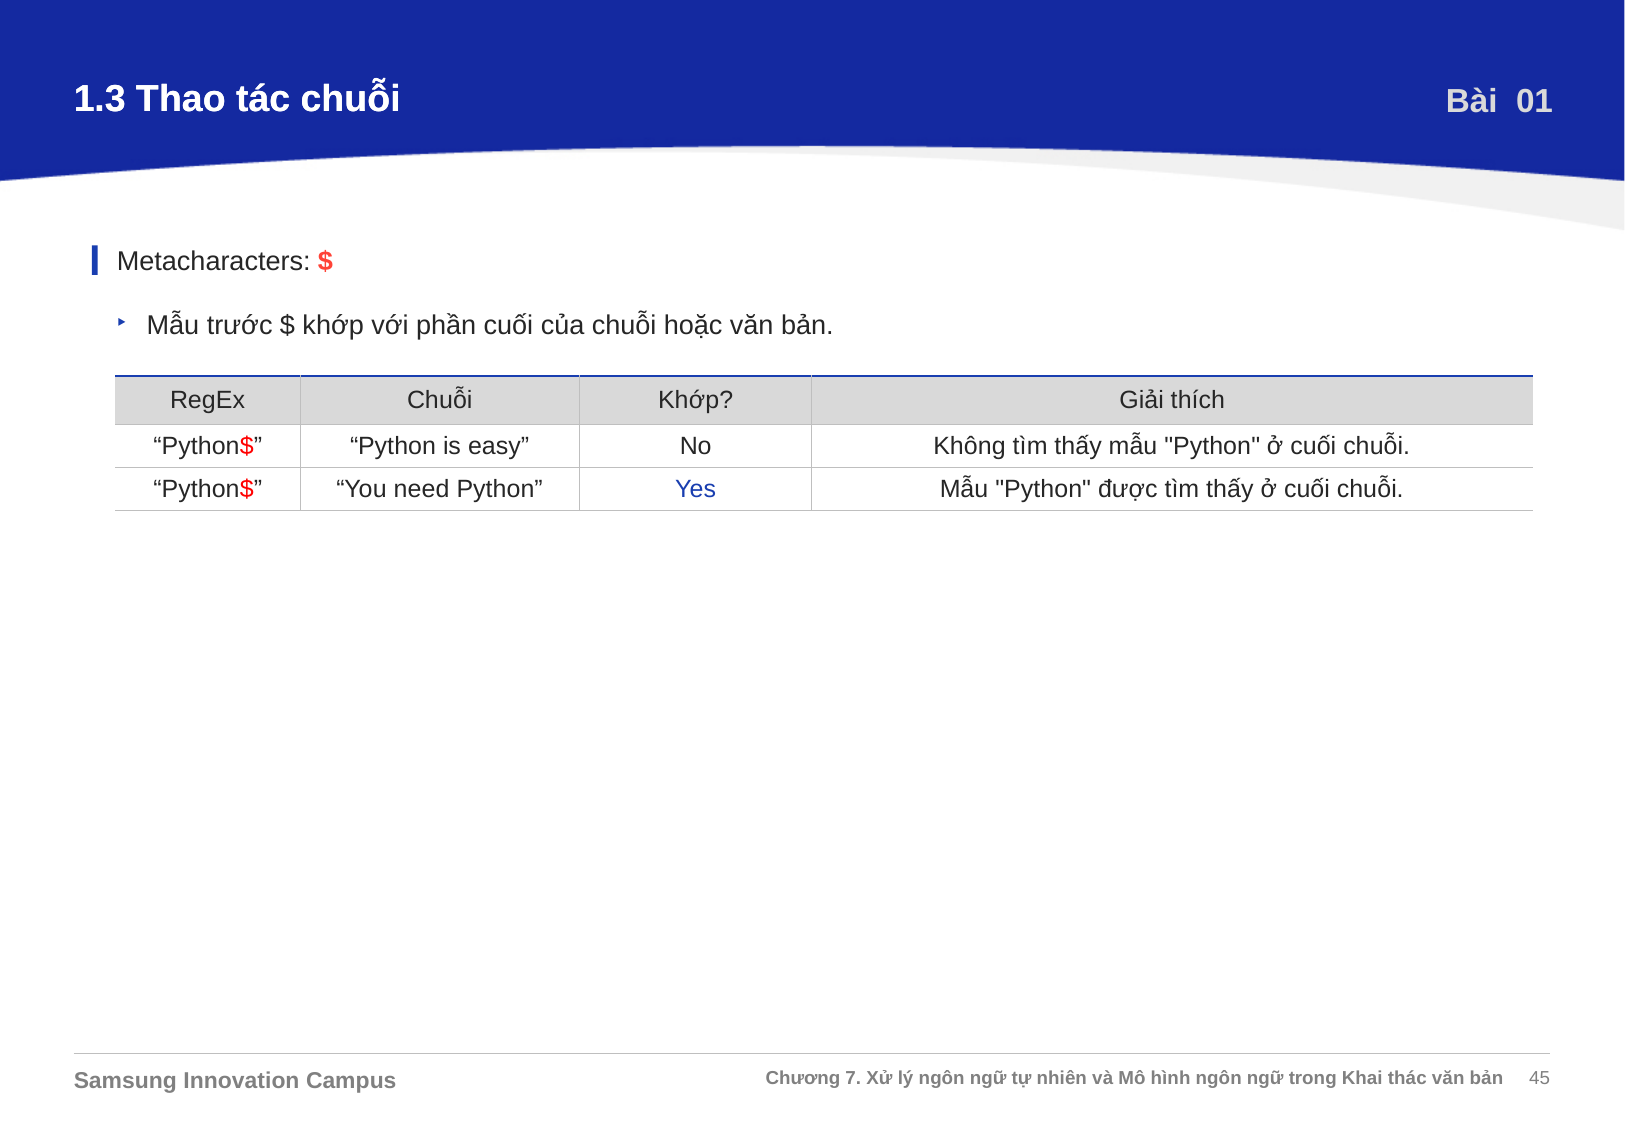

1.3 Thao tác chuỗi

1.3 Thao tác chuỗi
Bài  01
Metacharacters: $

Mẫu trước $ khớp với phần cuối của chuỗi hoặc văn bản.
| RegEx | Chuỗi | Khớp? | Giải thích |
| --- | --- | --- | --- |
| “Python$” | “Python is easy” | No | Không tìm thấy mẫu "Python" ở cuối chuỗi. |
| “Python$” | “You need Python” | Yes | Mẫu "Python" được tìm thấy ở cuối chuỗi. |